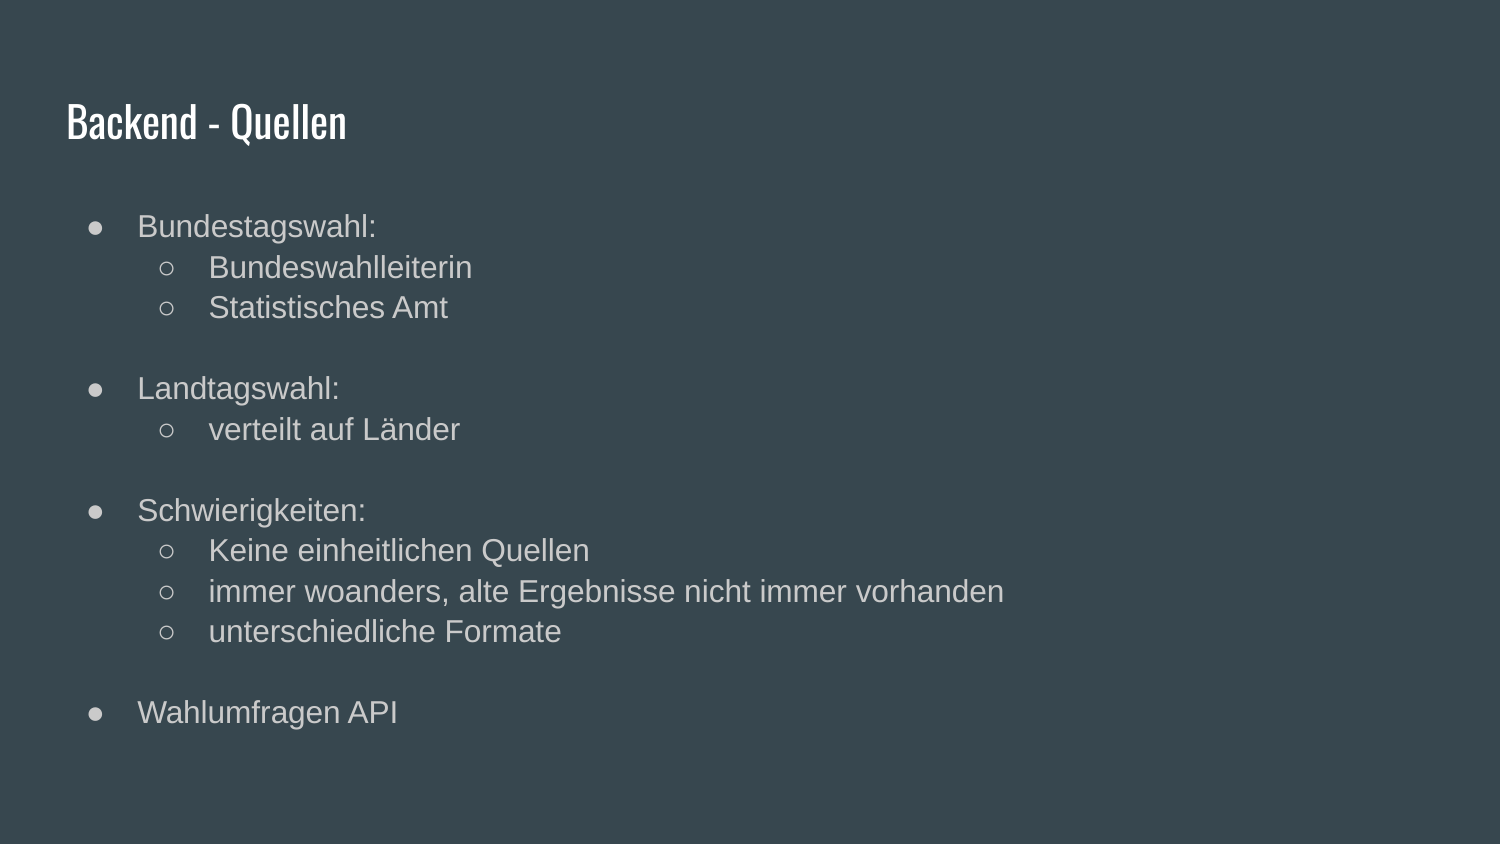

# Backend - Quellen
Bundestagswahl:
Bundeswahlleiterin
Statistisches Amt
Landtagswahl:
verteilt auf Länder
Schwierigkeiten:
Keine einheitlichen Quellen
immer woanders, alte Ergebnisse nicht immer vorhanden
unterschiedliche Formate
Wahlumfragen API